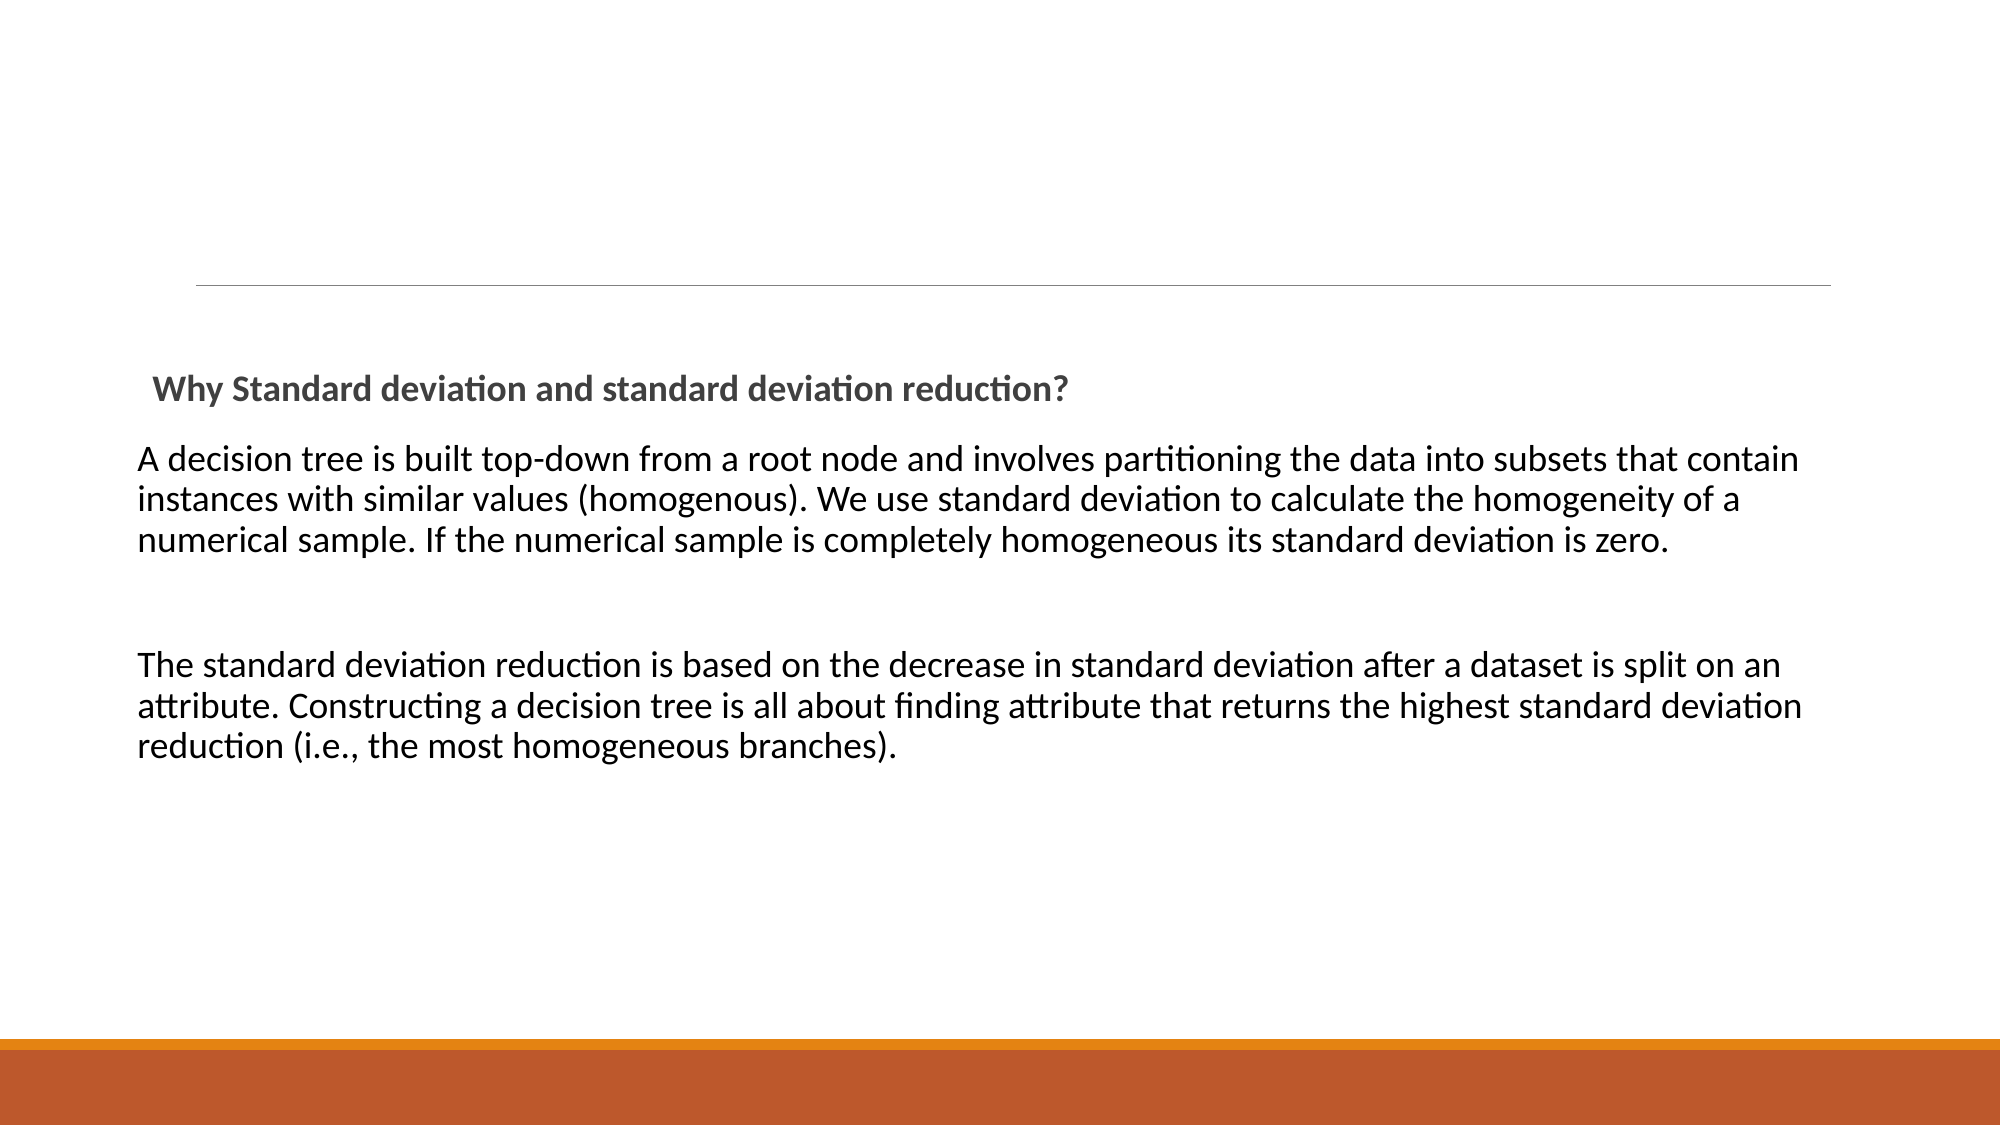

Why Standard deviation and standard deviation reduction?
A decision tree is built top-down from a root node and involves partitioning the data into subsets that contain instances with similar values (homogenous). We use standard deviation to calculate the homogeneity of a numerical sample. If the numerical sample is completely homogeneous its standard deviation is zero.

The standard deviation reduction is based on the decrease in standard deviation after a dataset is split on an attribute. Constructing a decision tree is all about finding attribute that returns the highest standard deviation reduction (i.e., the most homogeneous branches).